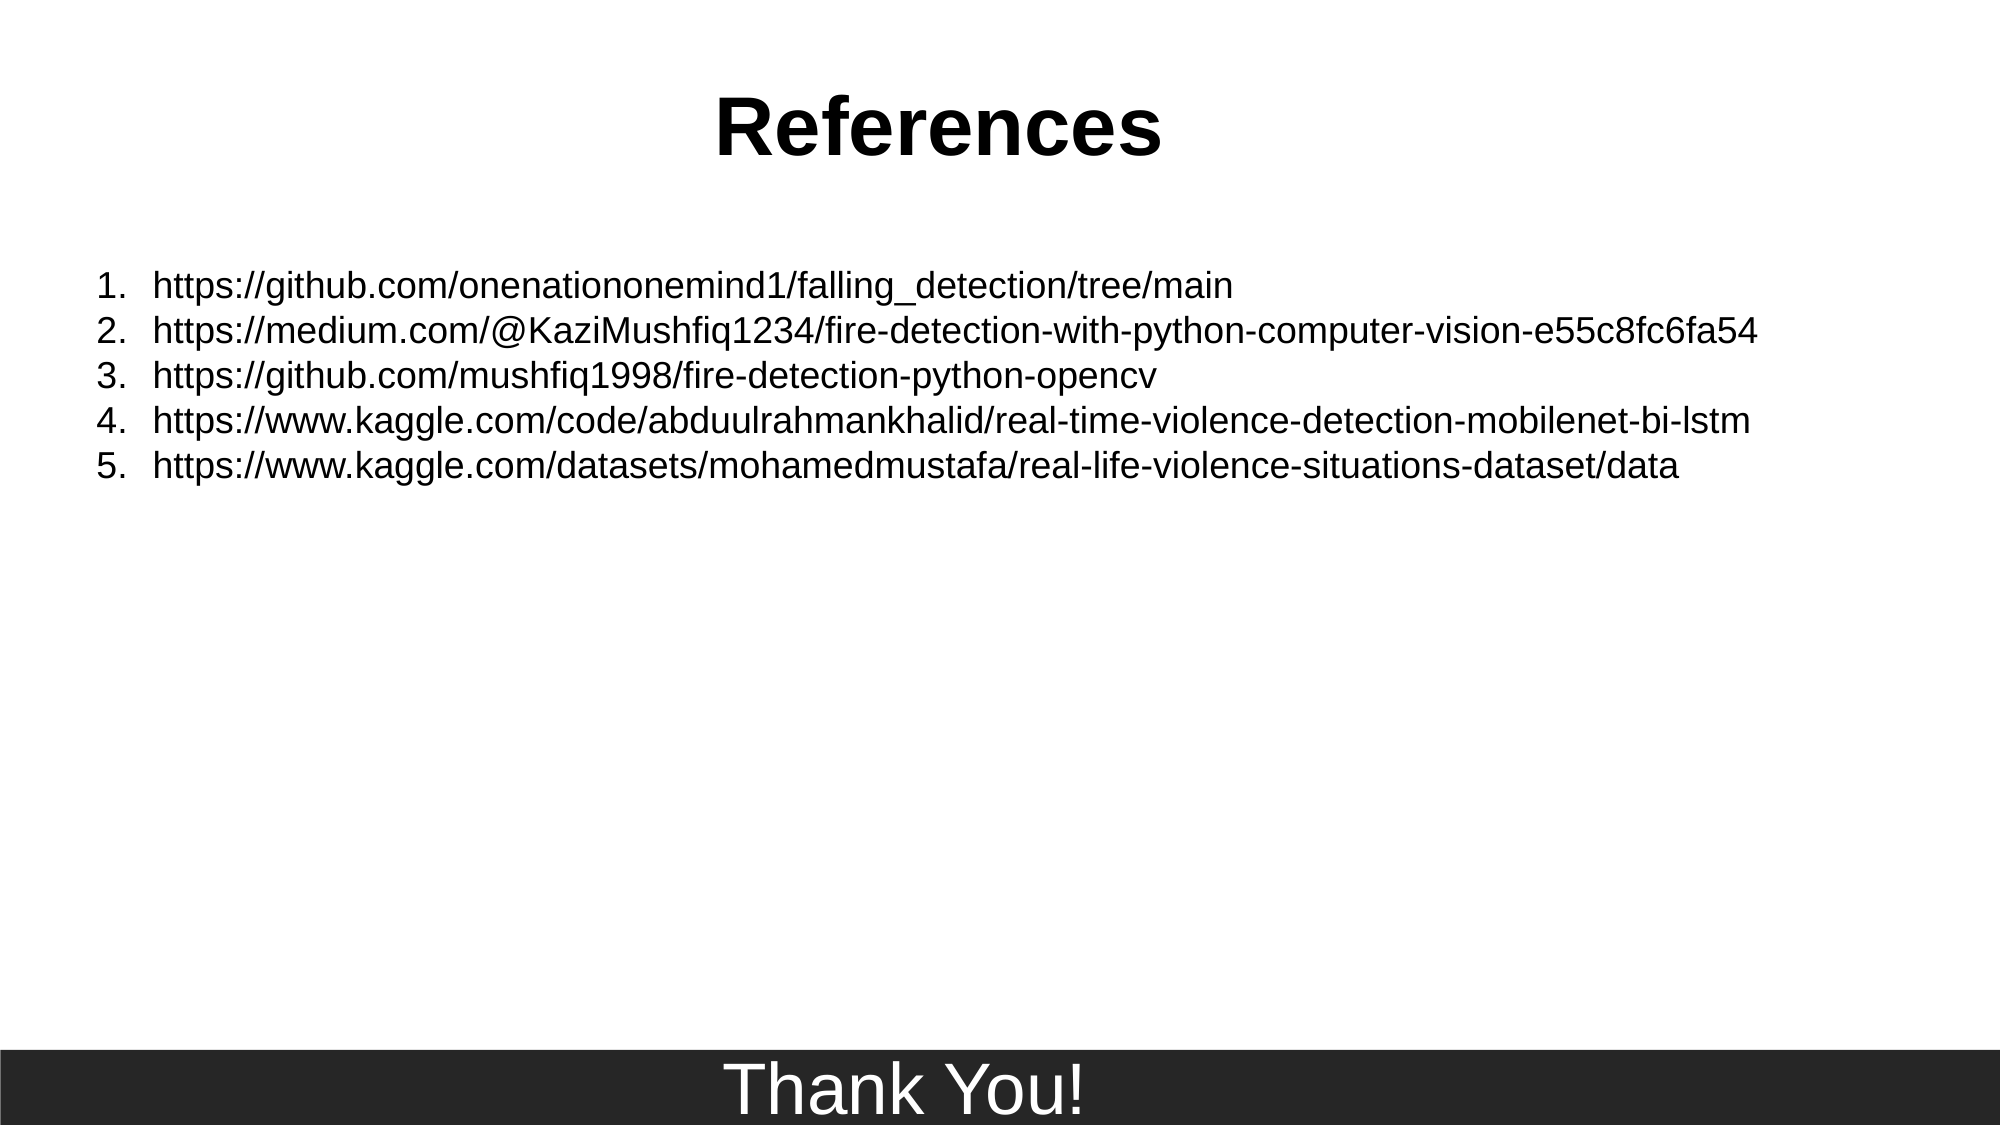

References
https://github.com/onenationonemind1/falling_detection/tree/main
https://medium.com/@KaziMushfiq1234/fire-detection-with-python-computer-vision-e55c8fc6fa54
https://github.com/mushfiq1998/fire-detection-python-opencv
https://www.kaggle.com/code/abduulrahmankhalid/real-time-violence-detection-mobilenet-bi-lstm
https://www.kaggle.com/datasets/mohamedmustafa/real-life-violence-situations-dataset/data

Thank You!